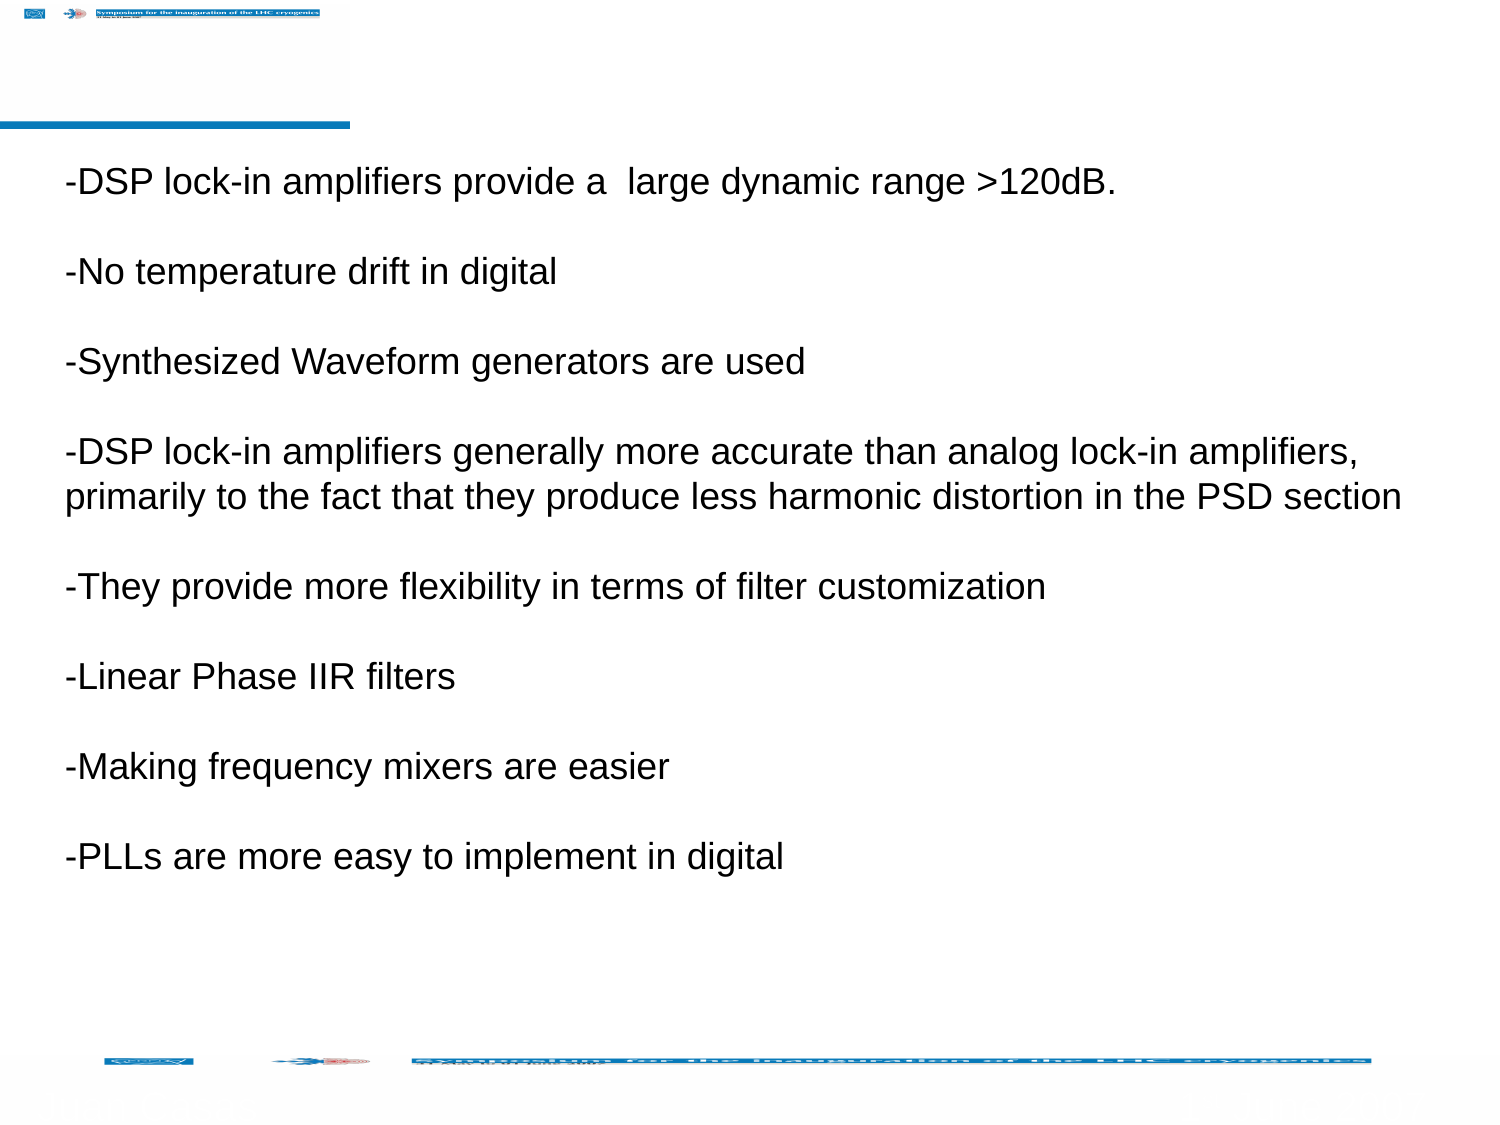

-DSP lock-in amplifiers provide a  large dynamic range >120dB.

-No temperature drift in digital

-Synthesized Waveform generators are used

-DSP lock-in amplifiers generally more accurate than analog lock-in amplifiers, primarily to the fact that they produce less harmonic distortion in the PSD section

-They provide more flexibility in terms of filter customization

-Linear Phase IIR filters

-Making frequency mixers are easier

-PLLs are more easy to implement in digital